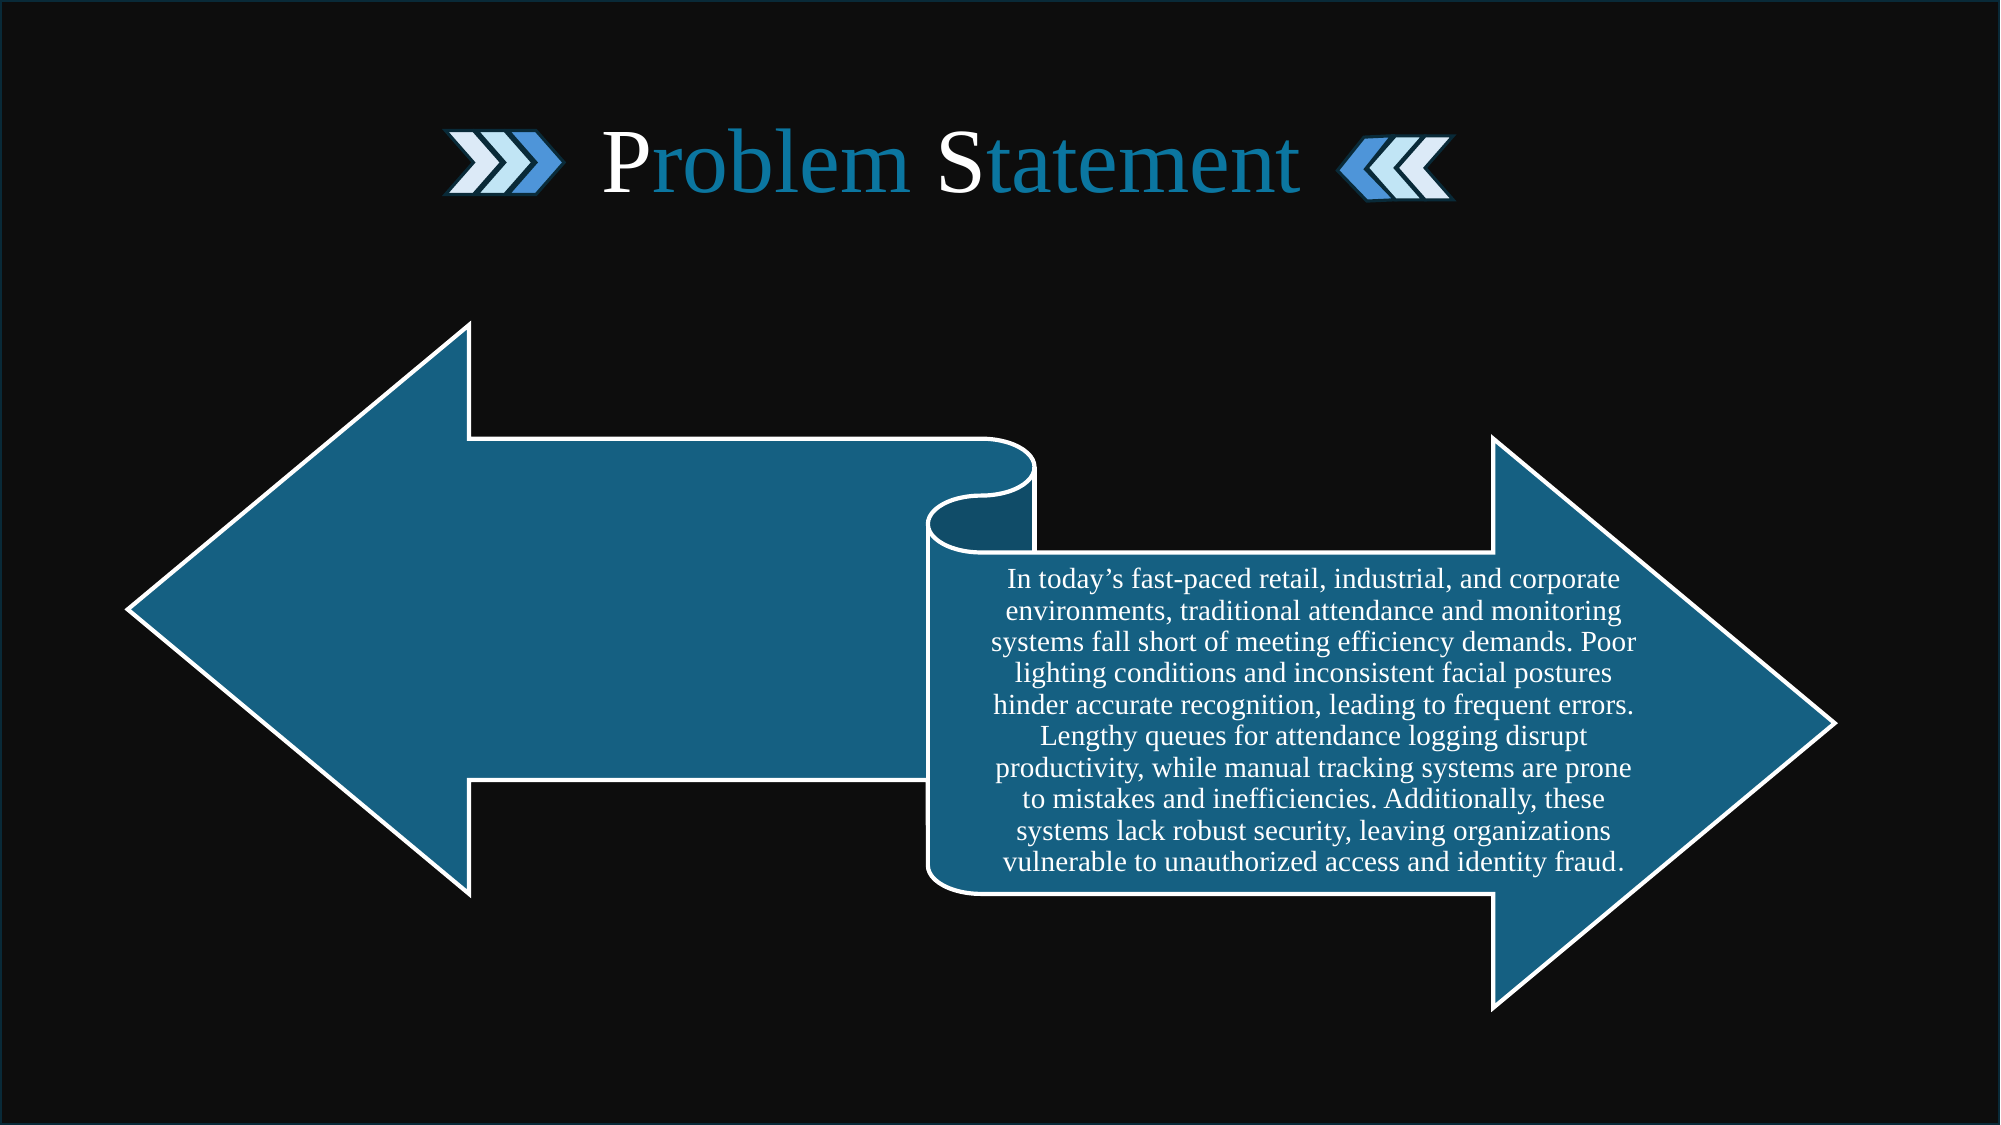

# Problem Statement

In today’s fast-paced retail, industrial, and corporate environments, traditional attendance and monitoring systems fall short of meeting efficiency demands. Poor lighting conditions and inconsistent facial postures hinder accurate recognition, leading to frequent errors. Lengthy queues for attendance logging disrupt productivity, while manual tracking systems are prone to mistakes and inefficiencies. Additionally, these systems lack robust security, leaving organizations vulnerable to unauthorized access and identity fraud.